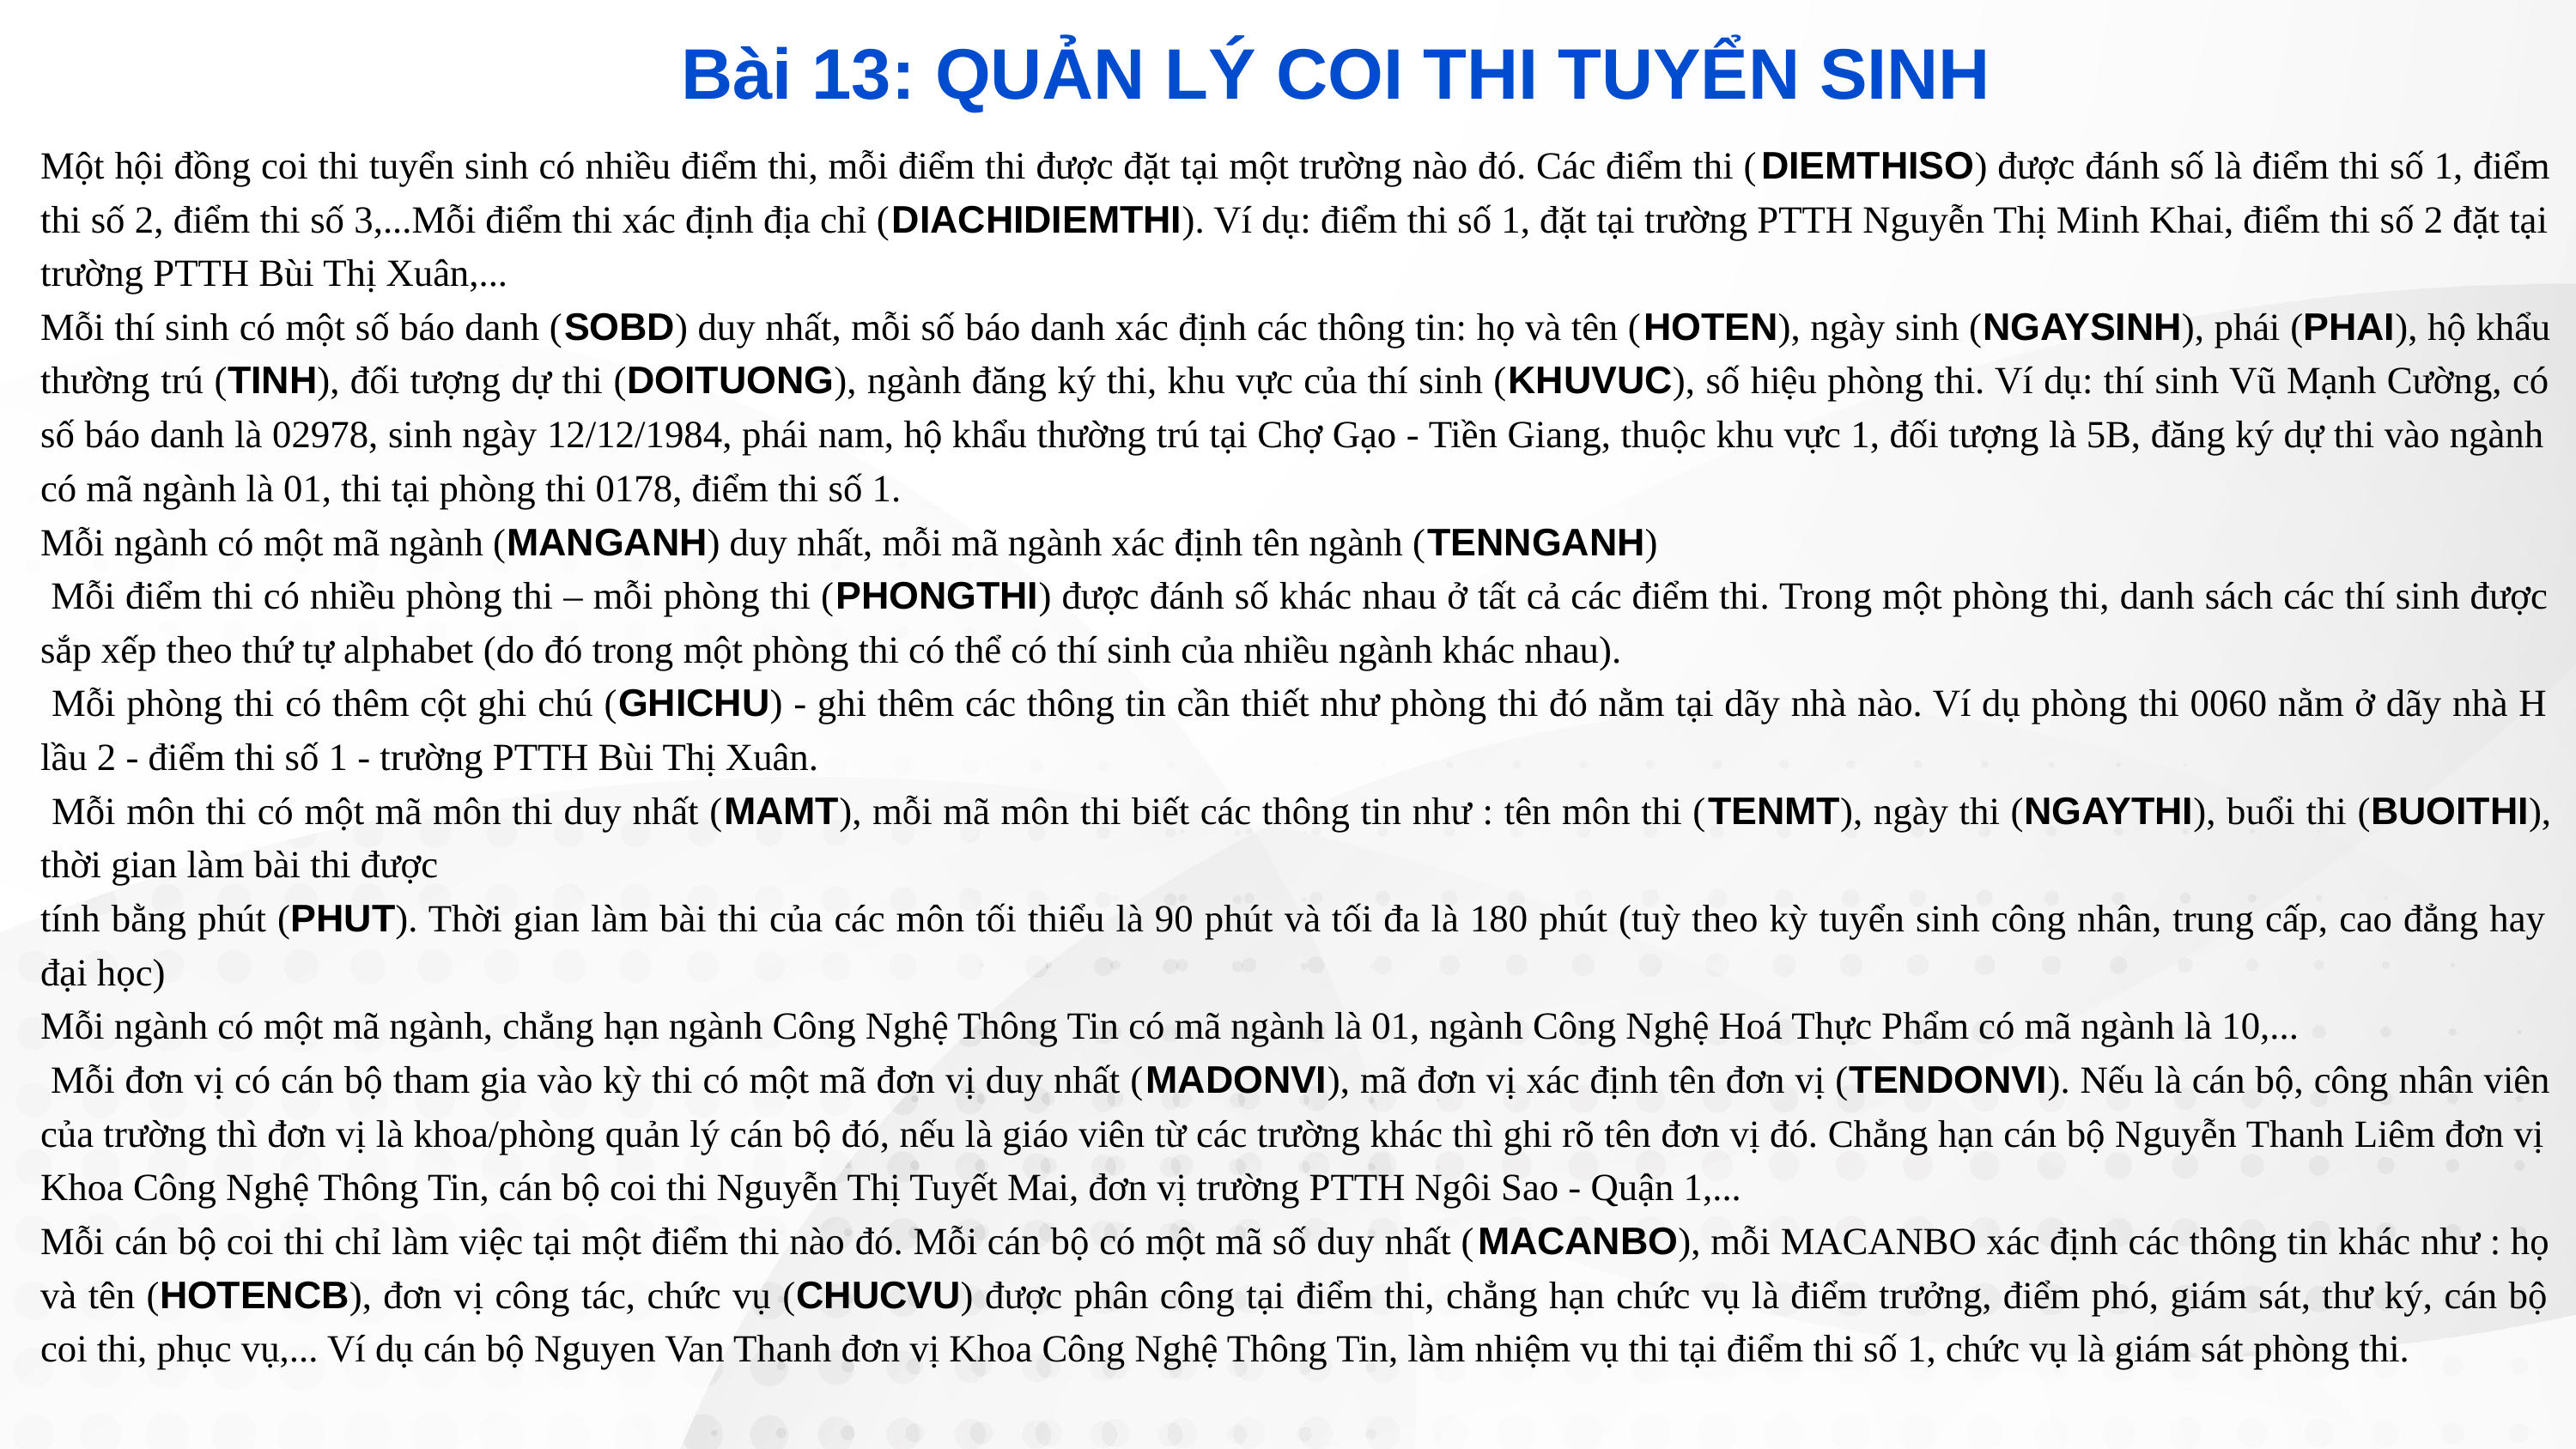

Bài 13: QUẢN LÝ COI THI TUYỂN SINH
Một hội đồng coi thi tuyển sinh có nhiều điểm thi, mỗi điểm thi được đặt tại một trường nào đó. Các điểm thi (DIEMTHISO) được đánh số là điểm thi số 1, điểm thi số 2, điểm thi số 3,...Mỗi điểm thi xác định địa chỉ (DIACHIDIEMTHI). Ví dụ: điểm thi số 1, đặt tại trường PTTH Nguyễn Thị Minh Khai, điểm thi số 2 đặt tại trường PTTH Bùi Thị Xuân,...
Mỗi thí sinh có một số báo danh (SOBD) duy nhất, mỗi số báo danh xác định các thông tin: họ và tên (HOTEN), ngày sinh (NGAYSINH), phái (PHAI), hộ khẩu thường trú (TINH), đối tượng dự thi (DOITUONG), ngành đăng ký thi, khu vực của thí sinh (KHUVUC), số hiệu phòng thi. Ví dụ: thí sinh Vũ Mạnh Cường, có số báo danh là 02978, sinh ngày 12/12/1984, phái nam, hộ khẩu thường trú tại Chợ Gạo - Tiền Giang, thuộc khu vực 1, đối tượng là 5B, đăng ký dự thi vào ngành có mã ngành là 01, thi tại phòng thi 0178, điểm thi số 1.
Mỗi ngành có một mã ngành (MANGANH) duy nhất, mỗi mã ngành xác định tên ngành (TENNGANH)
 Mỗi điểm thi có nhiều phòng thi – mỗi phòng thi (PHONGTHI) được đánh số khác nhau ở tất cả các điểm thi. Trong một phòng thi, danh sách các thí sinh được sắp xếp theo thứ tự alphabet (do đó trong một phòng thi có thể có thí sinh của nhiều ngành khác nhau).
 Mỗi phòng thi có thêm cột ghi chú (GHICHU) - ghi thêm các thông tin cần thiết như phòng thi đó nằm tại dãy nhà nào. Ví dụ phòng thi 0060 nằm ở dãy nhà H lầu 2 - điểm thi số 1 - trường PTTH Bùi Thị Xuân.
 Mỗi môn thi có một mã môn thi duy nhất (MAMT), mỗi mã môn thi biết các thông tin như : tên môn thi (TENMT), ngày thi (NGAYTHI), buổi thi (BUOITHI), thời gian làm bài thi được
tính bằng phút (PHUT). Thời gian làm bài thi của các môn tối thiểu là 90 phút và tối đa là 180 phút (tuỳ theo kỳ tuyển sinh công nhân, trung cấp, cao đẳng hay đại học)
Mỗi ngành có một mã ngành, chẳng hạn ngành Công Nghệ Thông Tin có mã ngành là 01, ngành Công Nghệ Hoá Thực Phẩm có mã ngành là 10,...
 Mỗi đơn vị có cán bộ tham gia vào kỳ thi có một mã đơn vị duy nhất (MADONVI), mã đơn vị xác định tên đơn vị (TENDONVI). Nếu là cán bộ, công nhân viên của trường thì đơn vị là khoa/phòng quản lý cán bộ đó, nếu là giáo viên từ các trường khác thì ghi rõ tên đơn vị đó. Chẳng hạn cán bộ Nguyễn Thanh Liêm đơn vị Khoa Công Nghệ Thông Tin, cán bộ coi thi Nguyễn Thị Tuyết Mai, đơn vị trường PTTH Ngôi Sao - Quận 1,...
Mỗi cán bộ coi thi chỉ làm việc tại một điểm thi nào đó. Mỗi cán bộ có một mã số duy nhất (MACANBO), mỗi MACANBO xác định các thông tin khác như : họ và tên (HOTENCB), đơn vị công tác, chức vụ (CHUCVU) được phân công tại điểm thi, chẳng hạn chức vụ là điểm trưởng, điểm phó, giám sát, thư ký, cán bộ coi thi, phục vụ,... Ví dụ cán bộ Nguyen Van Thanh đơn vị Khoa Công Nghệ Thông Tin, làm nhiệm vụ thi tại điểm thi số 1, chức vụ là giám sát phòng thi.